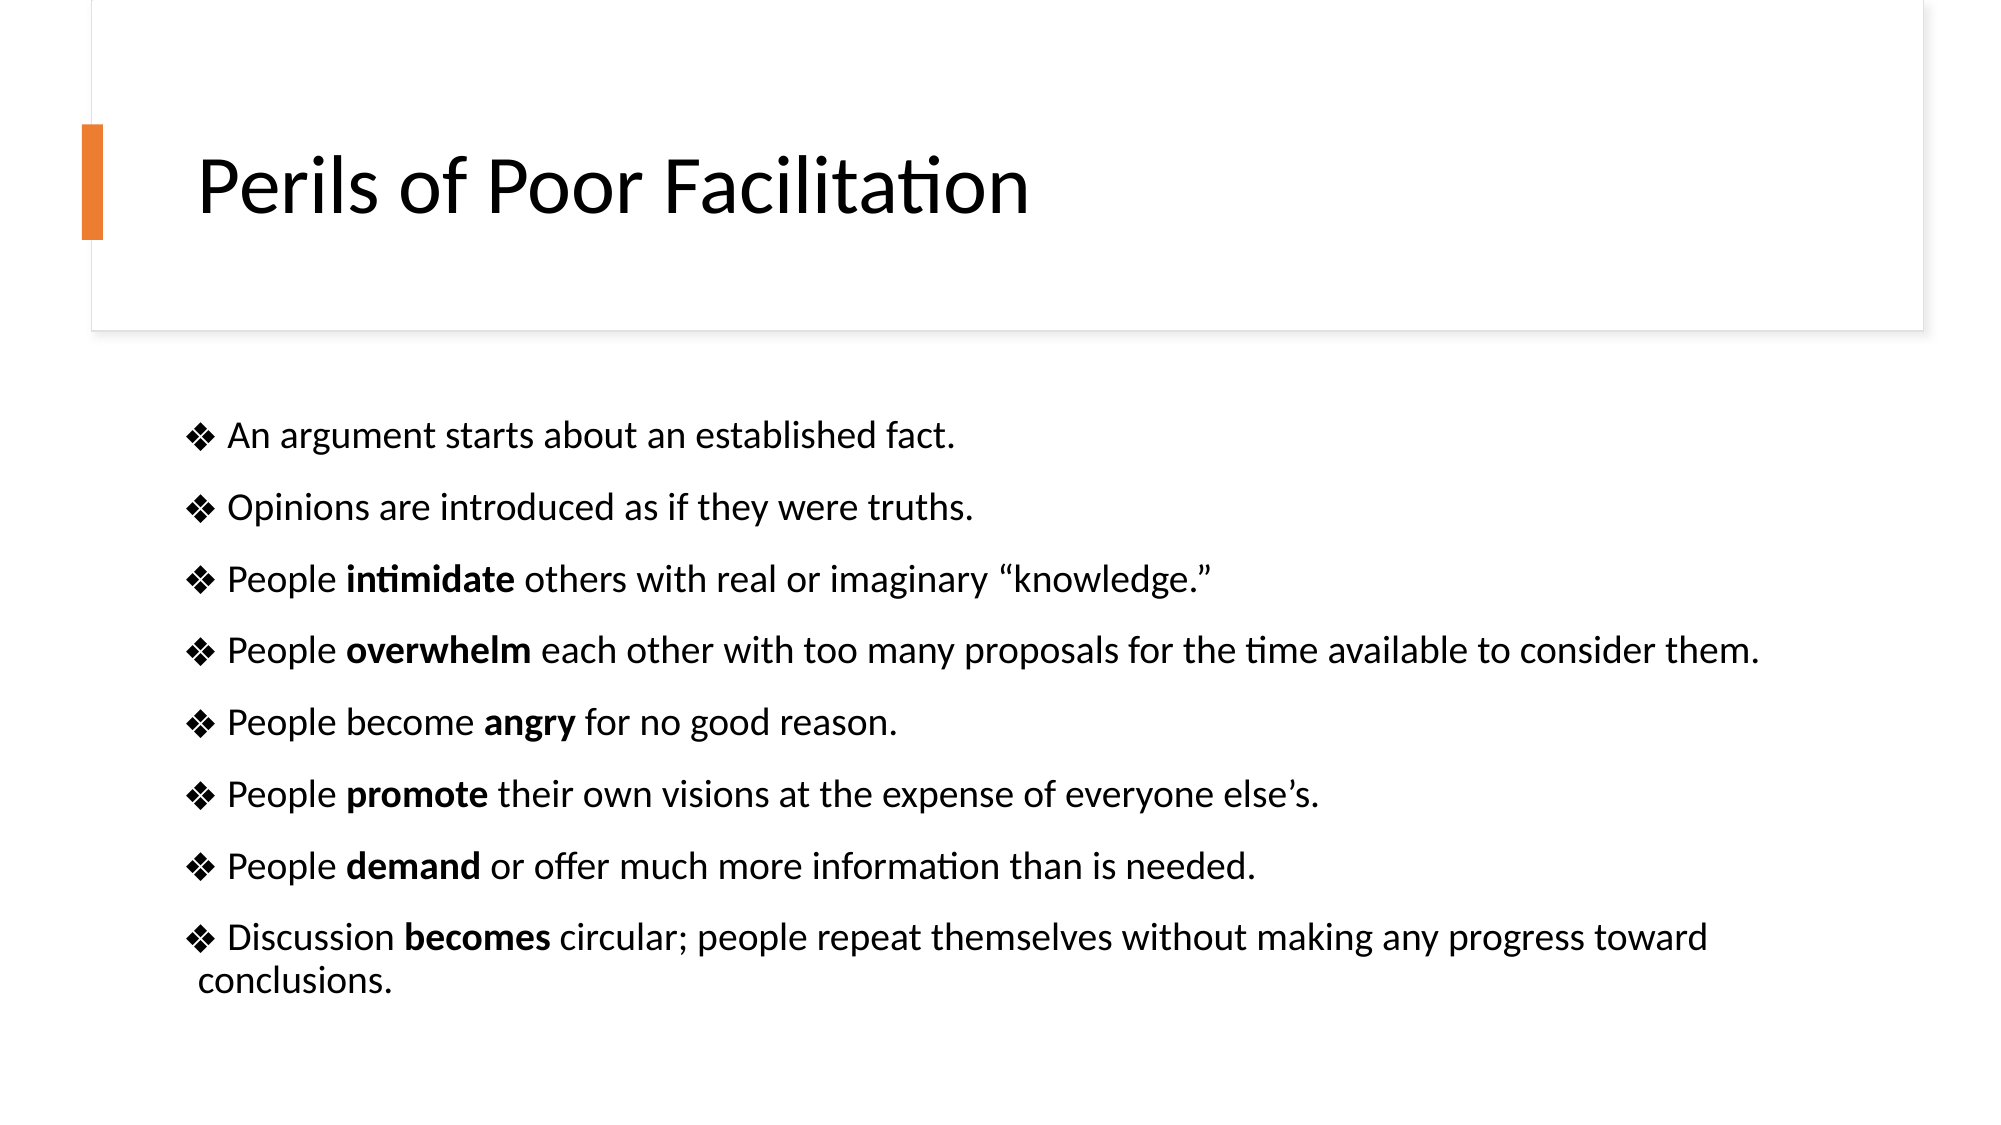

# Perils of Poor Facilitation

 An argument starts about an established fact.
 Opinions are introduced as if they were truths.
 People intimidate others with real or imaginary “knowledge.”
 People overwhelm each other with too many proposals for the time available to consider them.
 People become angry for no good reason.
 People promote their own visions at the expense of everyone else’s.
 People demand or offer much more information than is needed.
 Discussion becomes circular; people repeat themselves without making any progress toward conclusions.